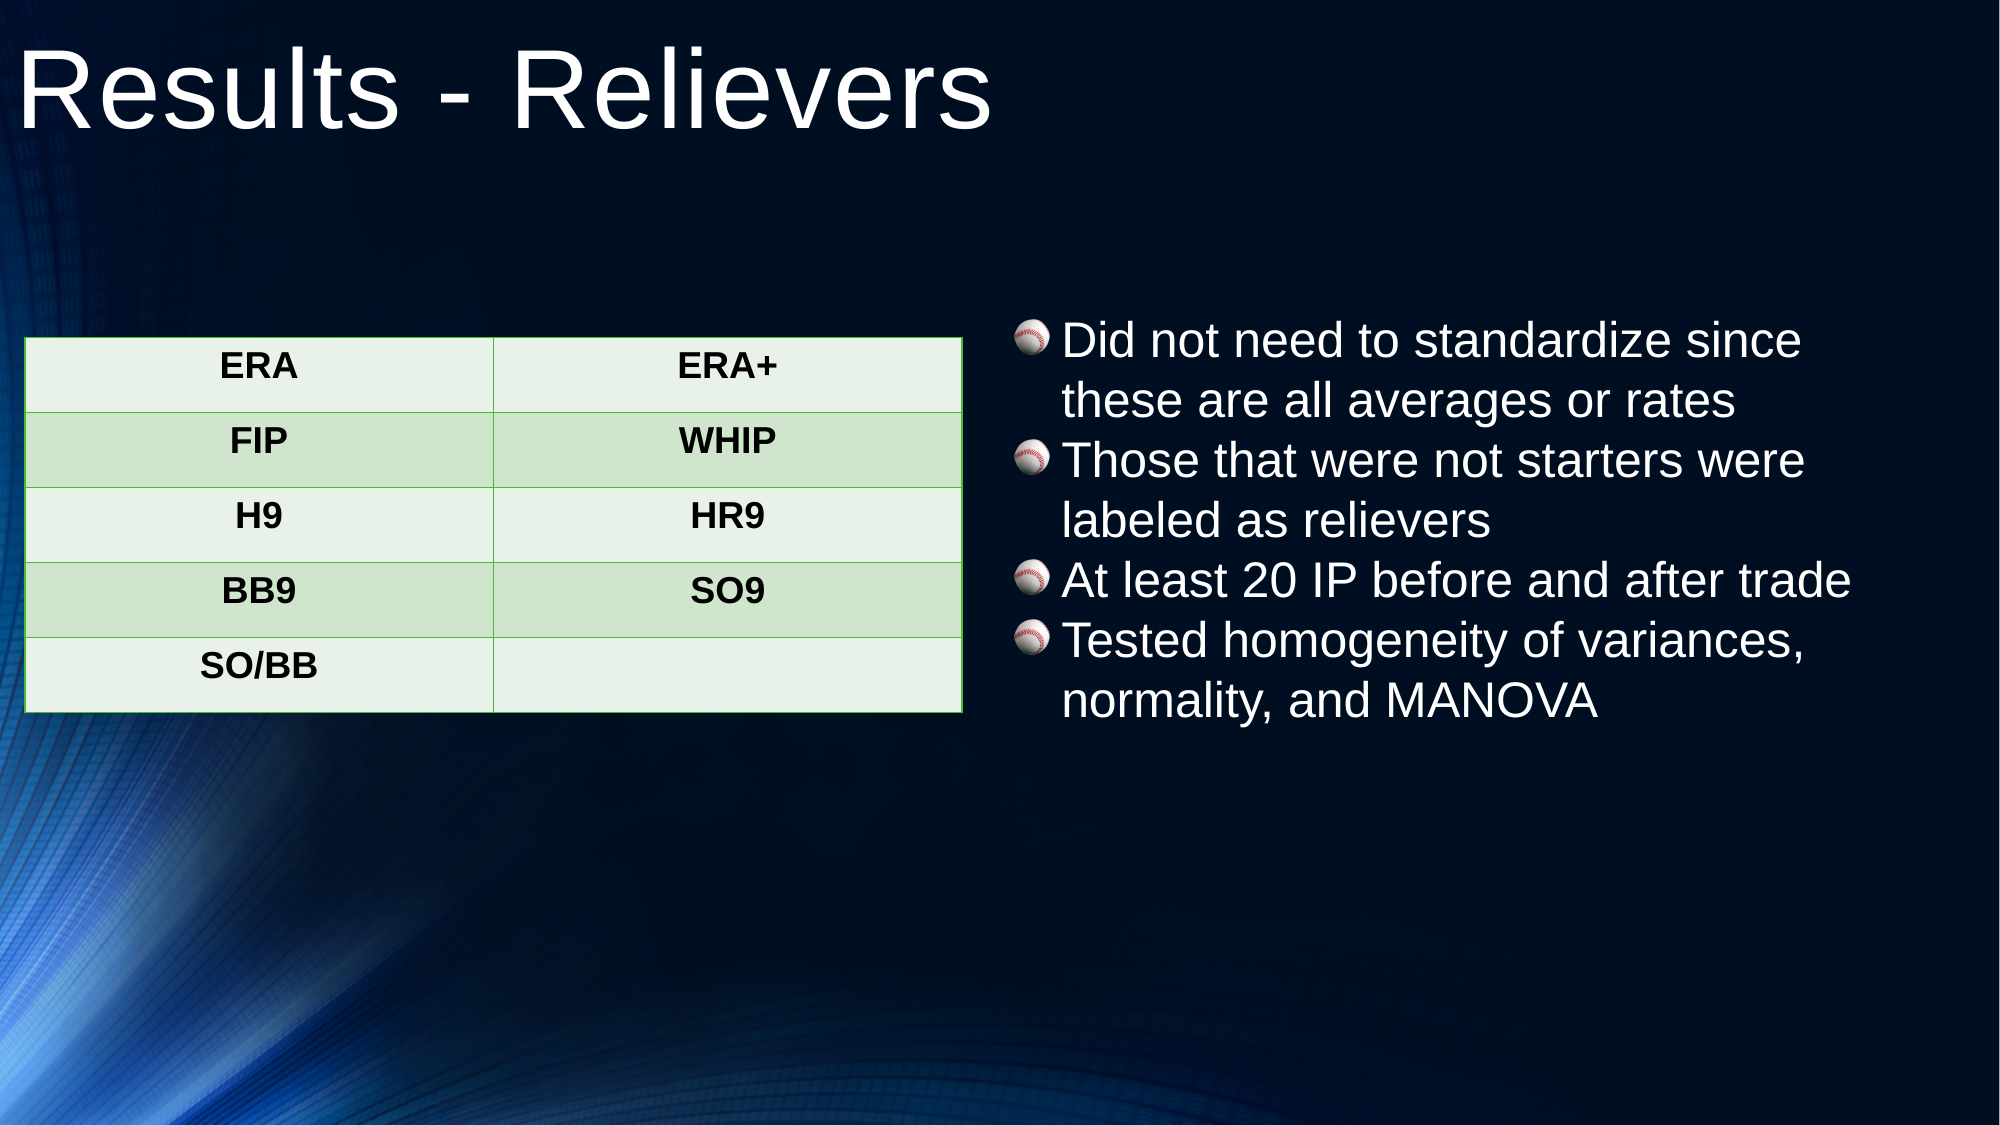

# Results - Relievers
Did not need to standardize since these are all averages or rates
Those that were not starters were labeled as relievers
At least 20 IP before and after trade
Tested homogeneity of variances, normality, and MANOVA

| ERA | ERA+ |
| --- | --- |
| FIP | WHIP |
| H9 | HR9 |
| BB9 | SO9 |
| SO/BB |  |